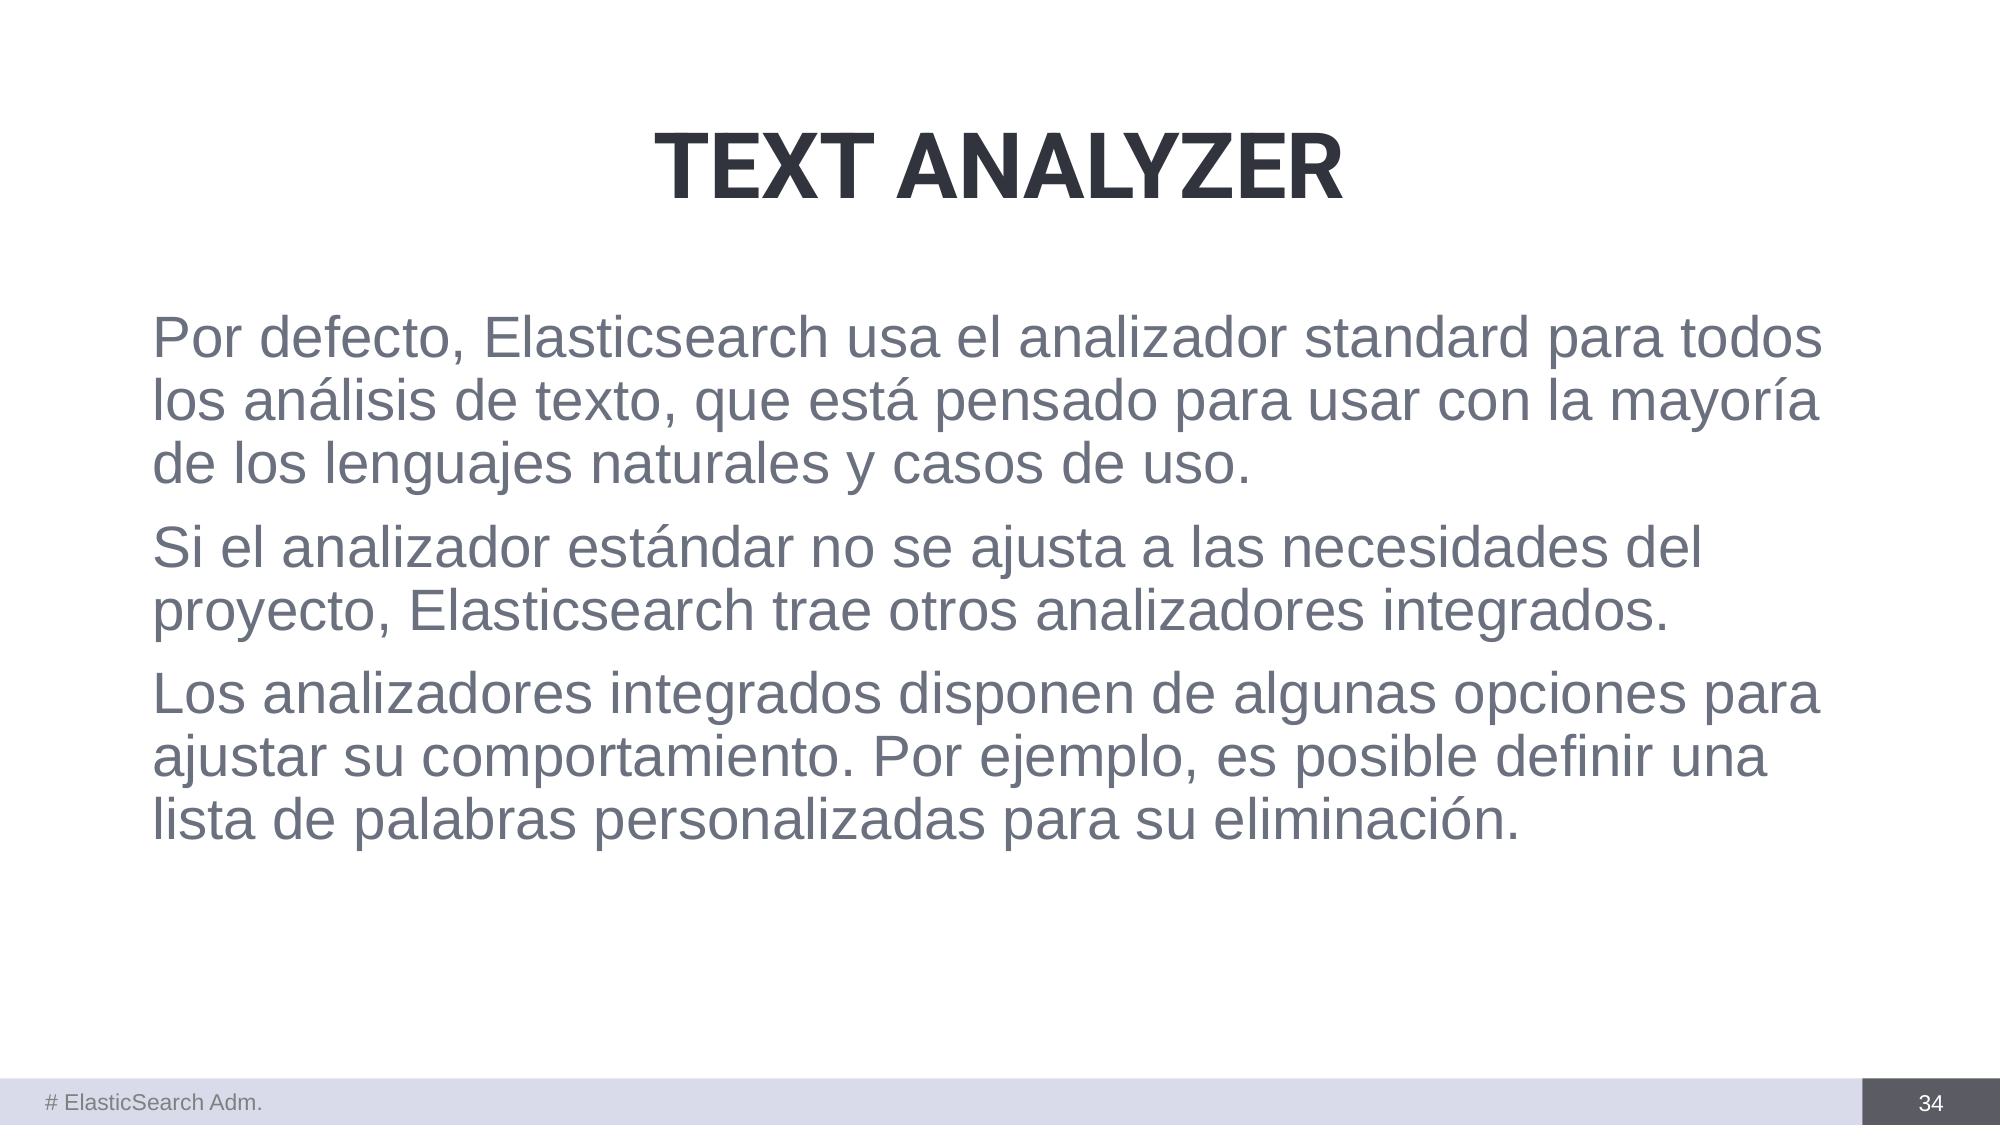

# TEXT ANALYZER
Por defecto, Elasticsearch usa el analizador standard para todos los análisis de texto, que está pensado para usar con la mayoría de los lenguajes naturales y casos de uso.
Si el analizador estándar no se ajusta a las necesidades del proyecto, Elasticsearch trae otros analizadores integrados.
Los analizadores integrados disponen de algunas opciones para ajustar su comportamiento. Por ejemplo, es posible definir una lista de palabras personalizadas para su eliminación.
# ElasticSearch Adm.
34